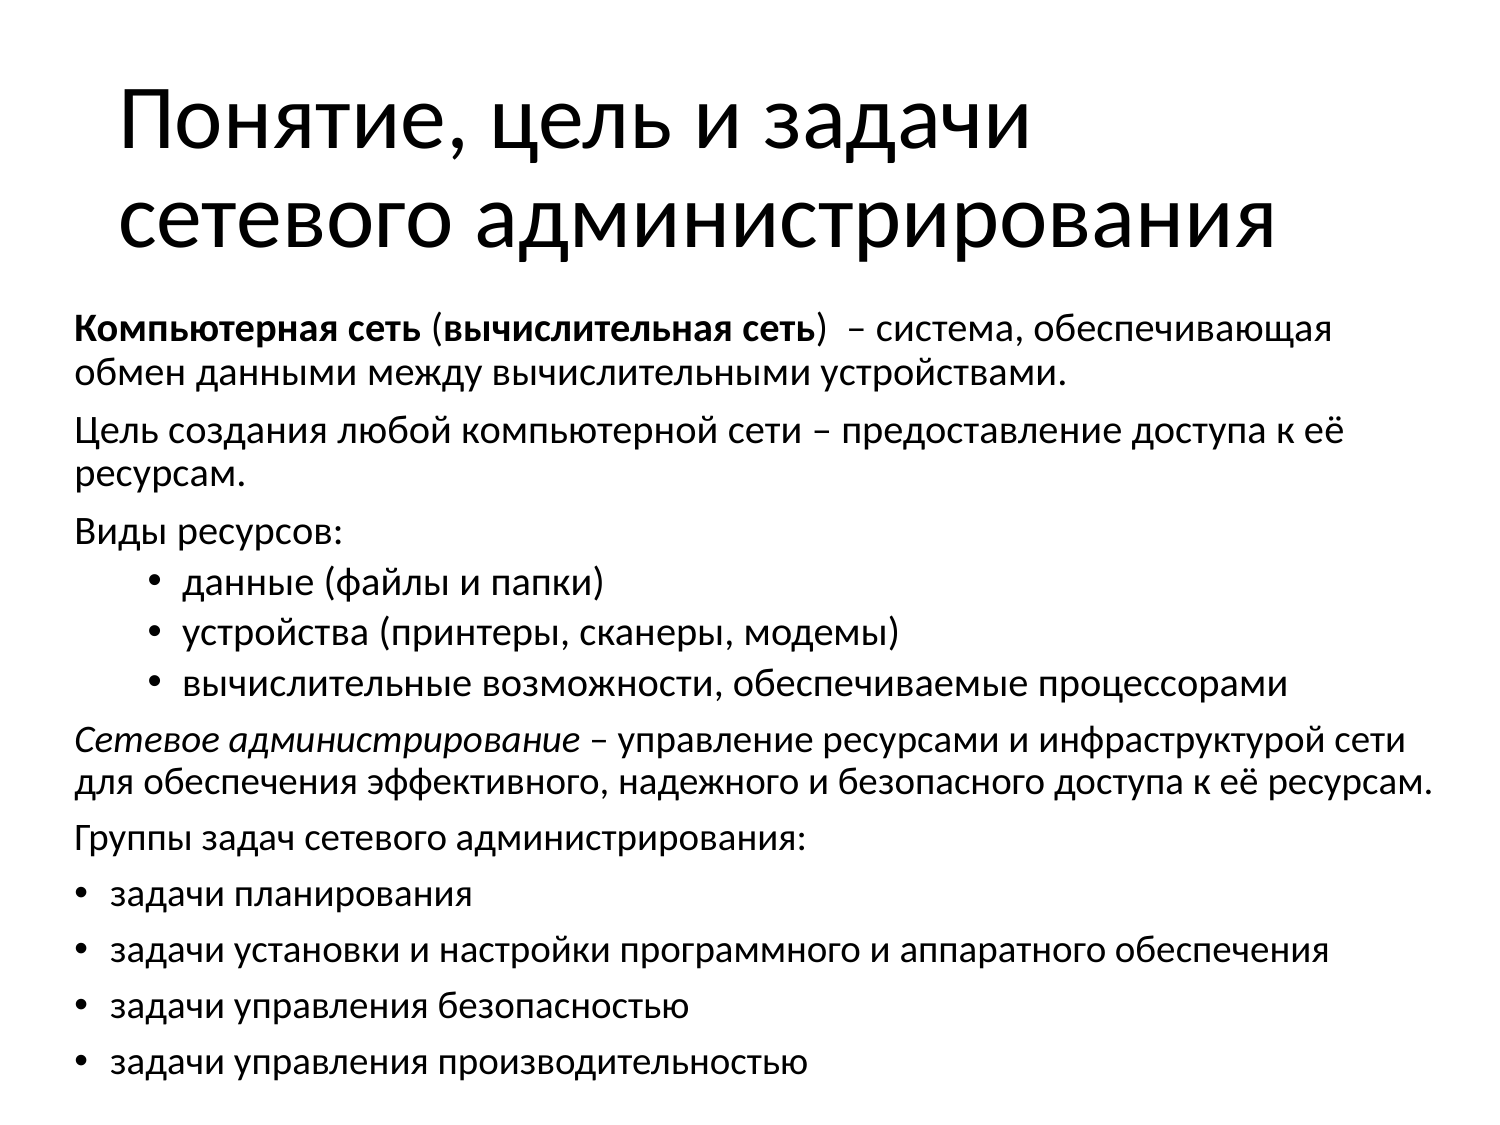

# Понятие, цель и задачи сетевого администрирования
Компьютерная сеть (вычислительная сеть)  – система, обеспечивающая обмен данными между вычислительными устройствами.
Цель создания любой компьютерной сети – предоставление доступа к её ресурсам.
Виды ресурсов:
данные (файлы и папки)
устройства (принтеры, сканеры, модемы)
вычислительные возможности, обеспечиваемые процессорами
Сетевое администрирование – управление ресурсами и инфраструктурой сети для обеспечения эффективного, надежного и безопасного доступа к её ресурсам.
Группы задач сетевого администрирования:
задачи планирования
задачи установки и настройки программного и аппаратного обеспечения
задачи управления безопасностью
задачи управления производительностью